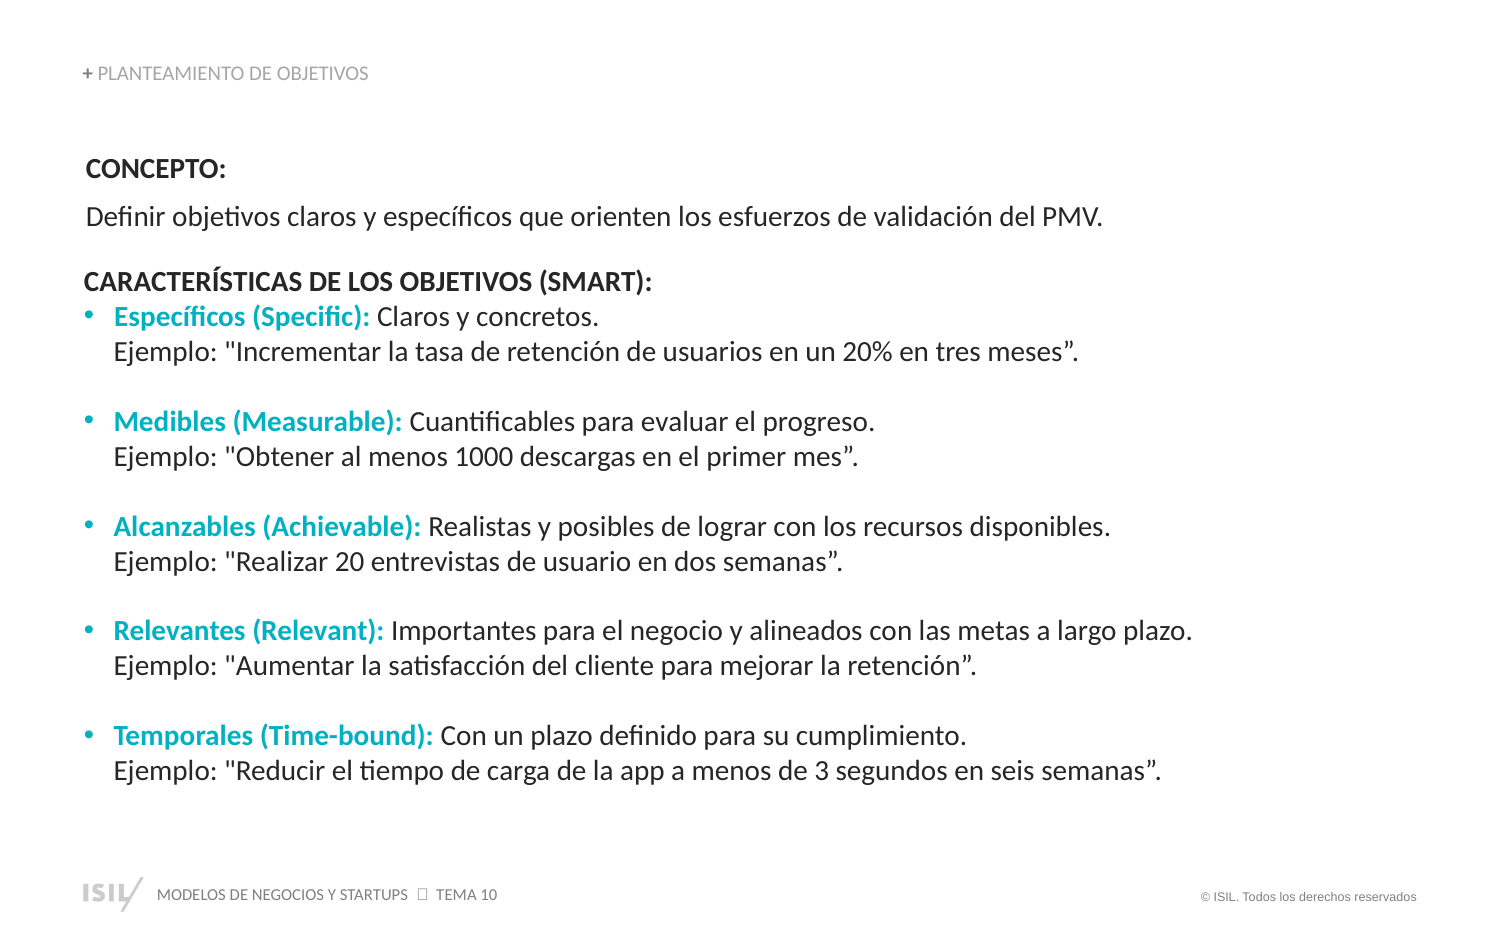

+ PLANTEAMIENTO DE OBJETIVOS
CONCEPTO:
Definir objetivos claros y específicos que orienten los esfuerzos de validación del PMV.

CARACTERÍSTICAS DE LOS OBJETIVOS (SMART):
Específicos (Specific): Claros y concretos.
Ejemplo: "Incrementar la tasa de retención de usuarios en un 20% en tres meses”.

Medibles (Measurable): Cuantificables para evaluar el progreso.
Ejemplo: "Obtener al menos 1000 descargas en el primer mes”.

Alcanzables (Achievable): Realistas y posibles de lograr con los recursos disponibles.
Ejemplo: "Realizar 20 entrevistas de usuario en dos semanas”.

Relevantes (Relevant): Importantes para el negocio y alineados con las metas a largo plazo.
Ejemplo: "Aumentar la satisfacción del cliente para mejorar la retención”.

Temporales (Time-bound): Con un plazo definido para su cumplimiento.
Ejemplo: "Reducir el tiempo de carga de la app a menos de 3 segundos en seis semanas”.